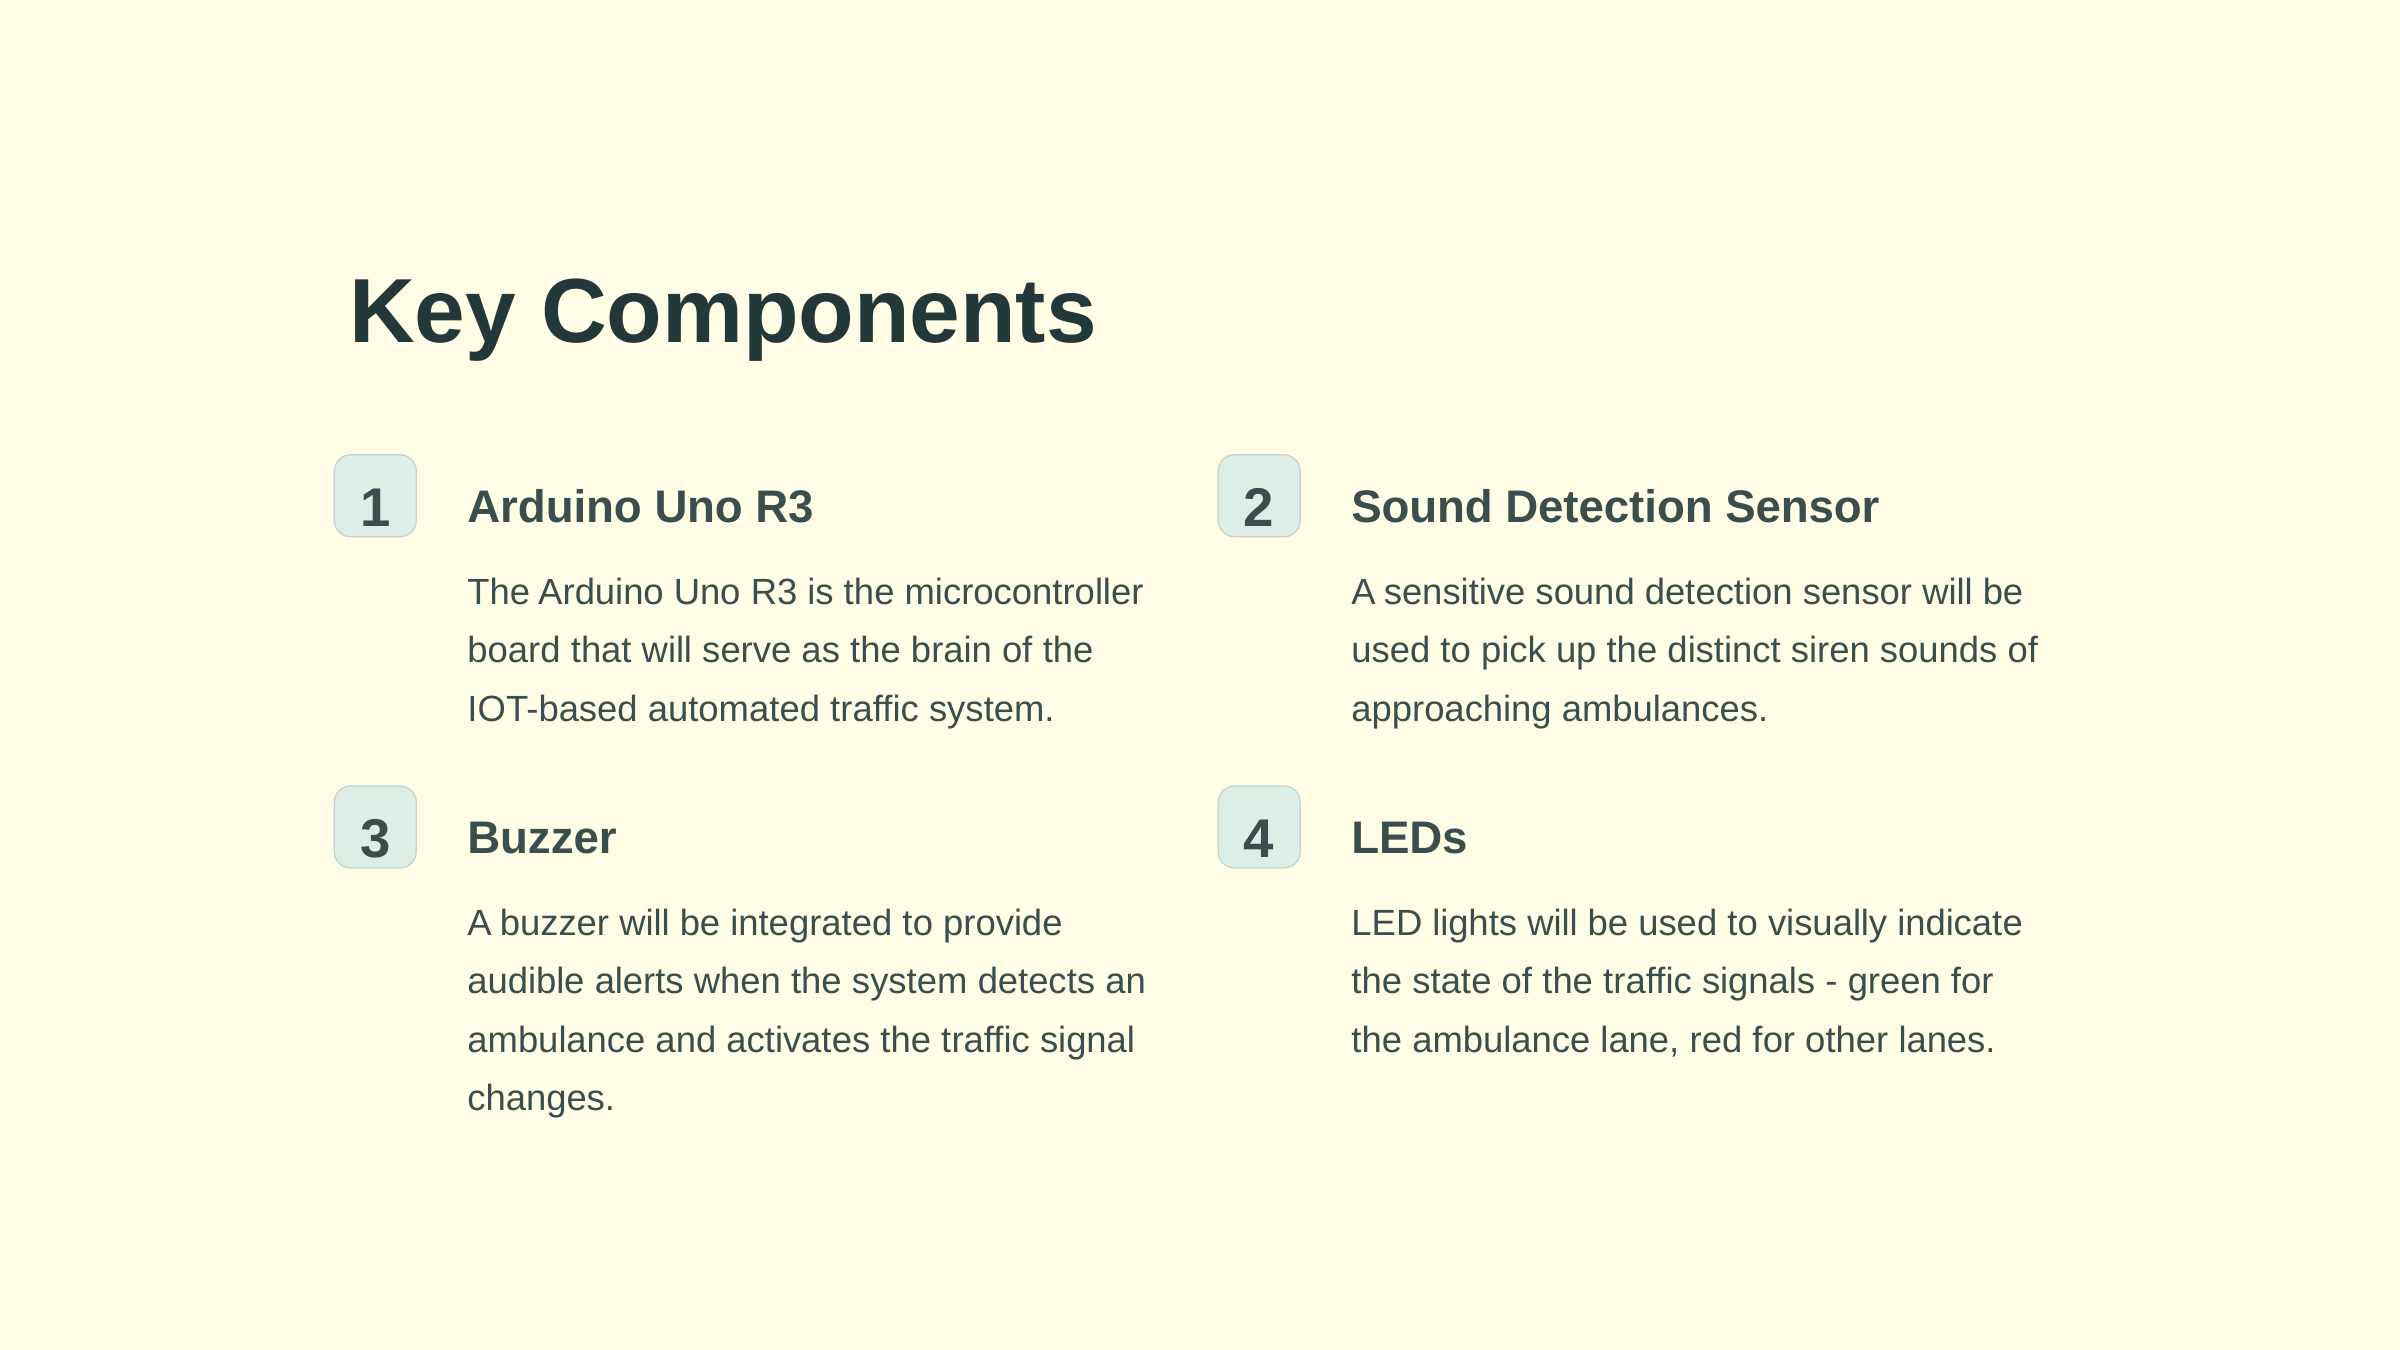

Key Components

1
2
Arduino Uno R3
Sound Detection Sensor
The Arduino Uno R3 is the microcontroller board that will serve as the brain of the IOT-based automated traffic system.
A sensitive sound detection sensor will be used to pick up the distinct siren sounds of approaching ambulances.

3
4
Buzzer
LEDs
A buzzer will be integrated to provide audible alerts when the system detects an ambulance and activates the traffic signal changes.
LED lights will be used to visually indicate the state of the traffic signals - green for the ambulance lane, red for other lanes.